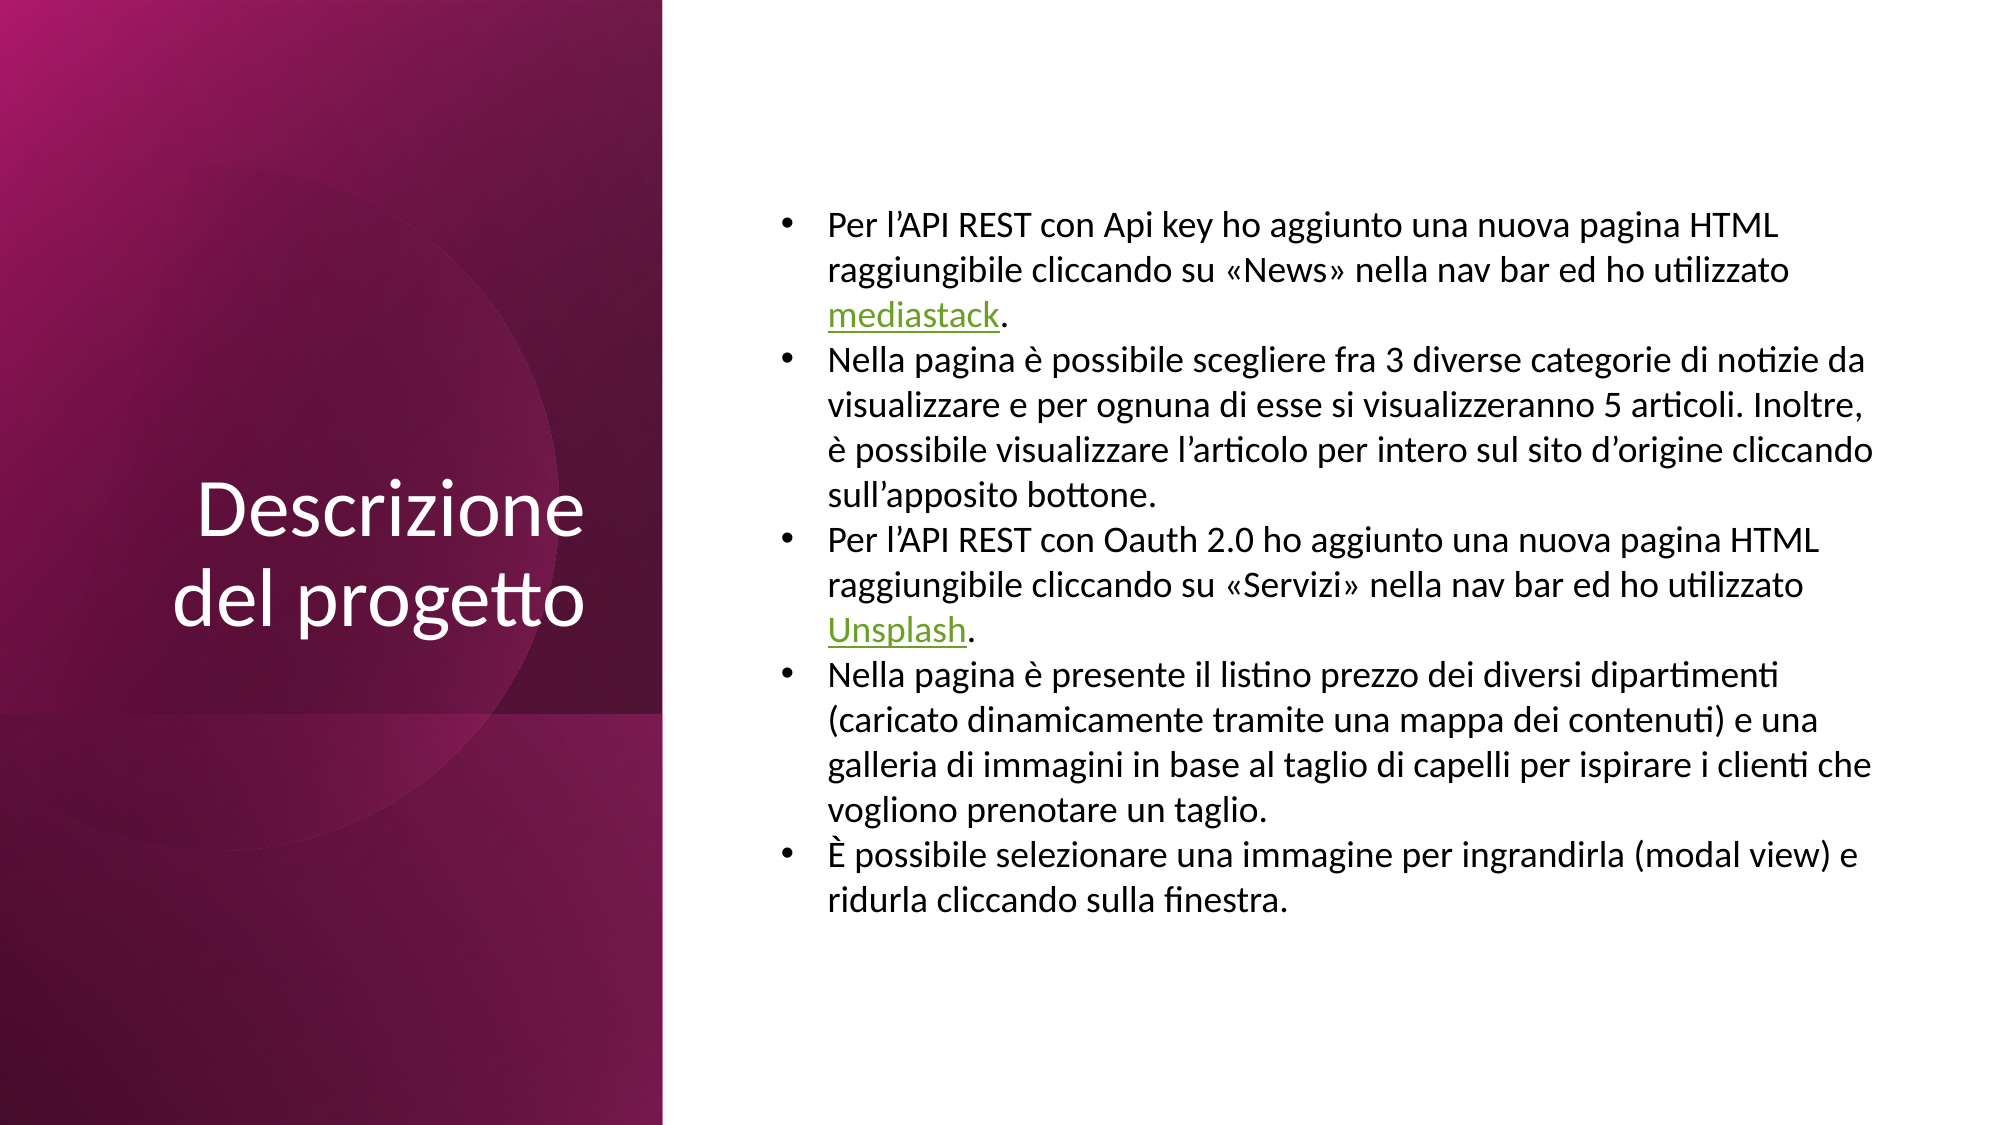

# Descrizione del progetto

Per l’API REST con Api key ho aggiunto una nuova pagina HTML raggiungibile cliccando su «News» nella nav bar ed ho utilizzato mediastack.
Nella pagina è possibile scegliere fra 3 diverse categorie di notizie da visualizzare e per ognuna di esse si visualizzeranno 5 articoli. Inoltre, è possibile visualizzare l’articolo per intero sul sito d’origine cliccando sull’apposito bottone.
Per l’API REST con Oauth 2.0 ho aggiunto una nuova pagina HTML raggiungibile cliccando su «Servizi» nella nav bar ed ho utilizzato Unsplash.
Nella pagina è presente il listino prezzo dei diversi dipartimenti (caricato dinamicamente tramite una mappa dei contenuti) e una galleria di immagini in base al taglio di capelli per ispirare i clienti che vogliono prenotare un taglio.
È possibile selezionare una immagine per ingrandirla (modal view) e ridurla cliccando sulla finestra.